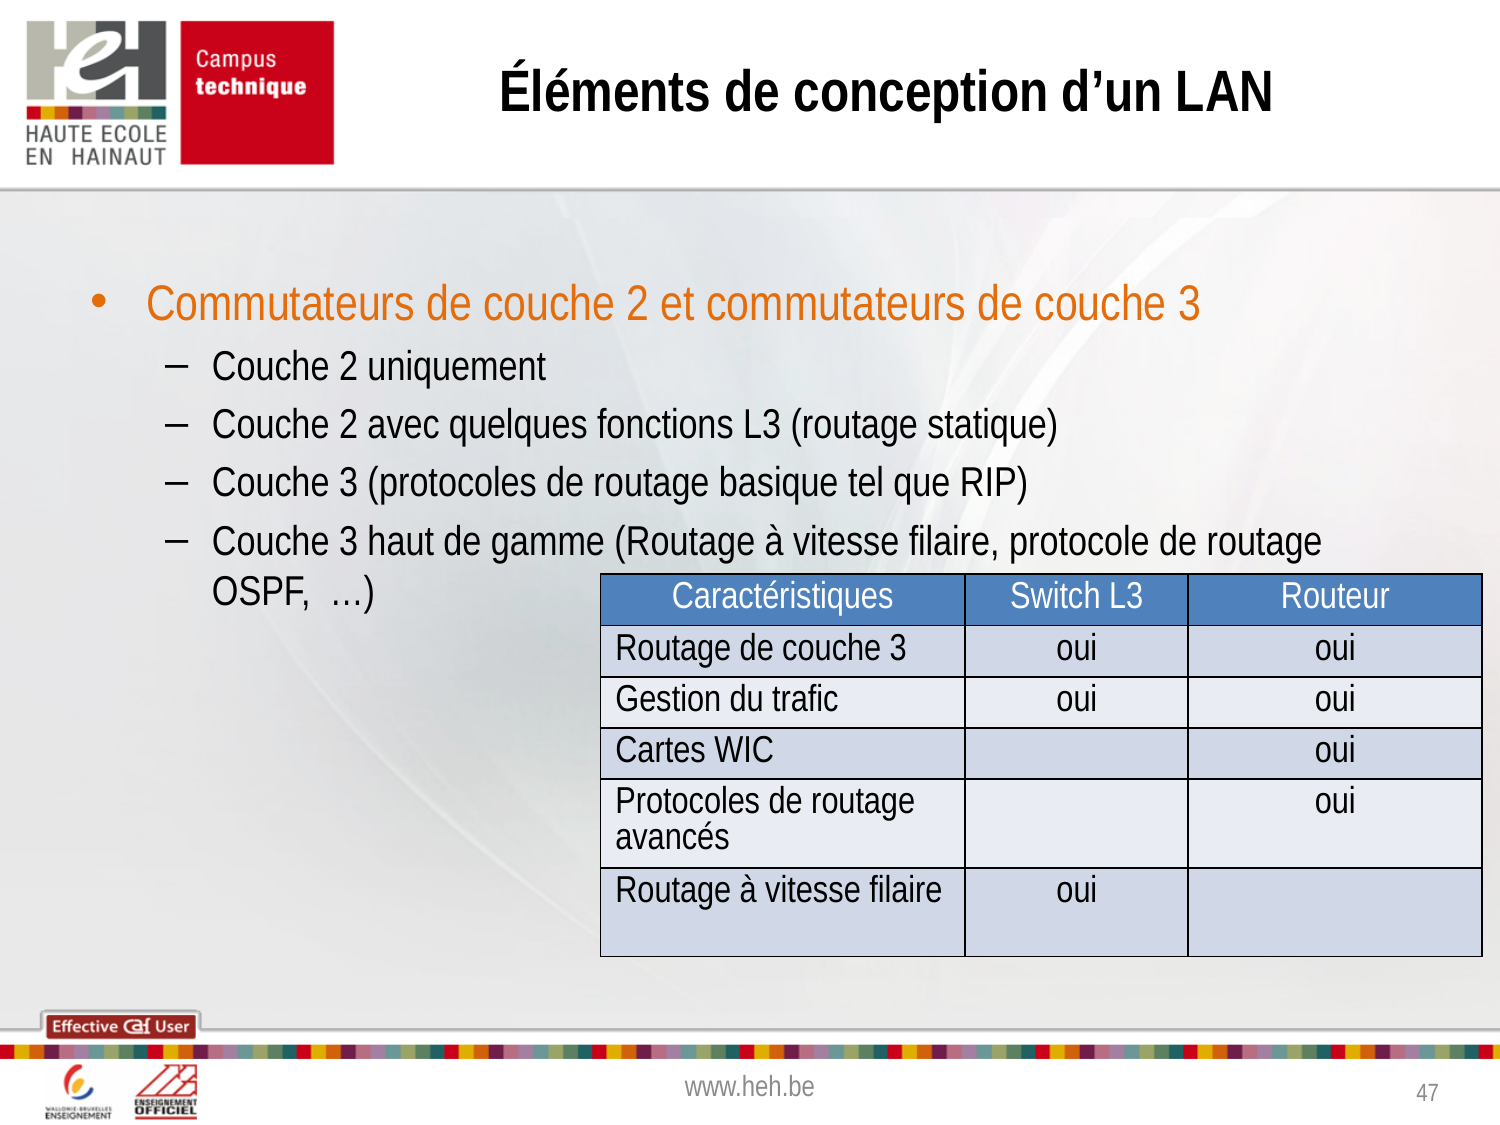

Éléments de conception d’un LAN
Commutateurs de couche 2 et commutateurs de couche 3
Couche 2 uniquement
Couche 2 avec quelques fonctions L3 (routage statique)
Couche 3 (protocoles de routage basique tel que RIP)
Couche 3 haut de gamme (Routage à vitesse filaire, protocole de routage OSPF,  …)
| Caractéristiques | Switch L3 | Routeur |
| --- | --- | --- |
| Routage de couche 3 | oui | oui |
| Gestion du trafic | oui | oui |
| Cartes WIC |  | oui |
| Protocoles de routage avancés |  | oui |
| Routage à vitesse filaire | oui |  |
www.heh.be
47